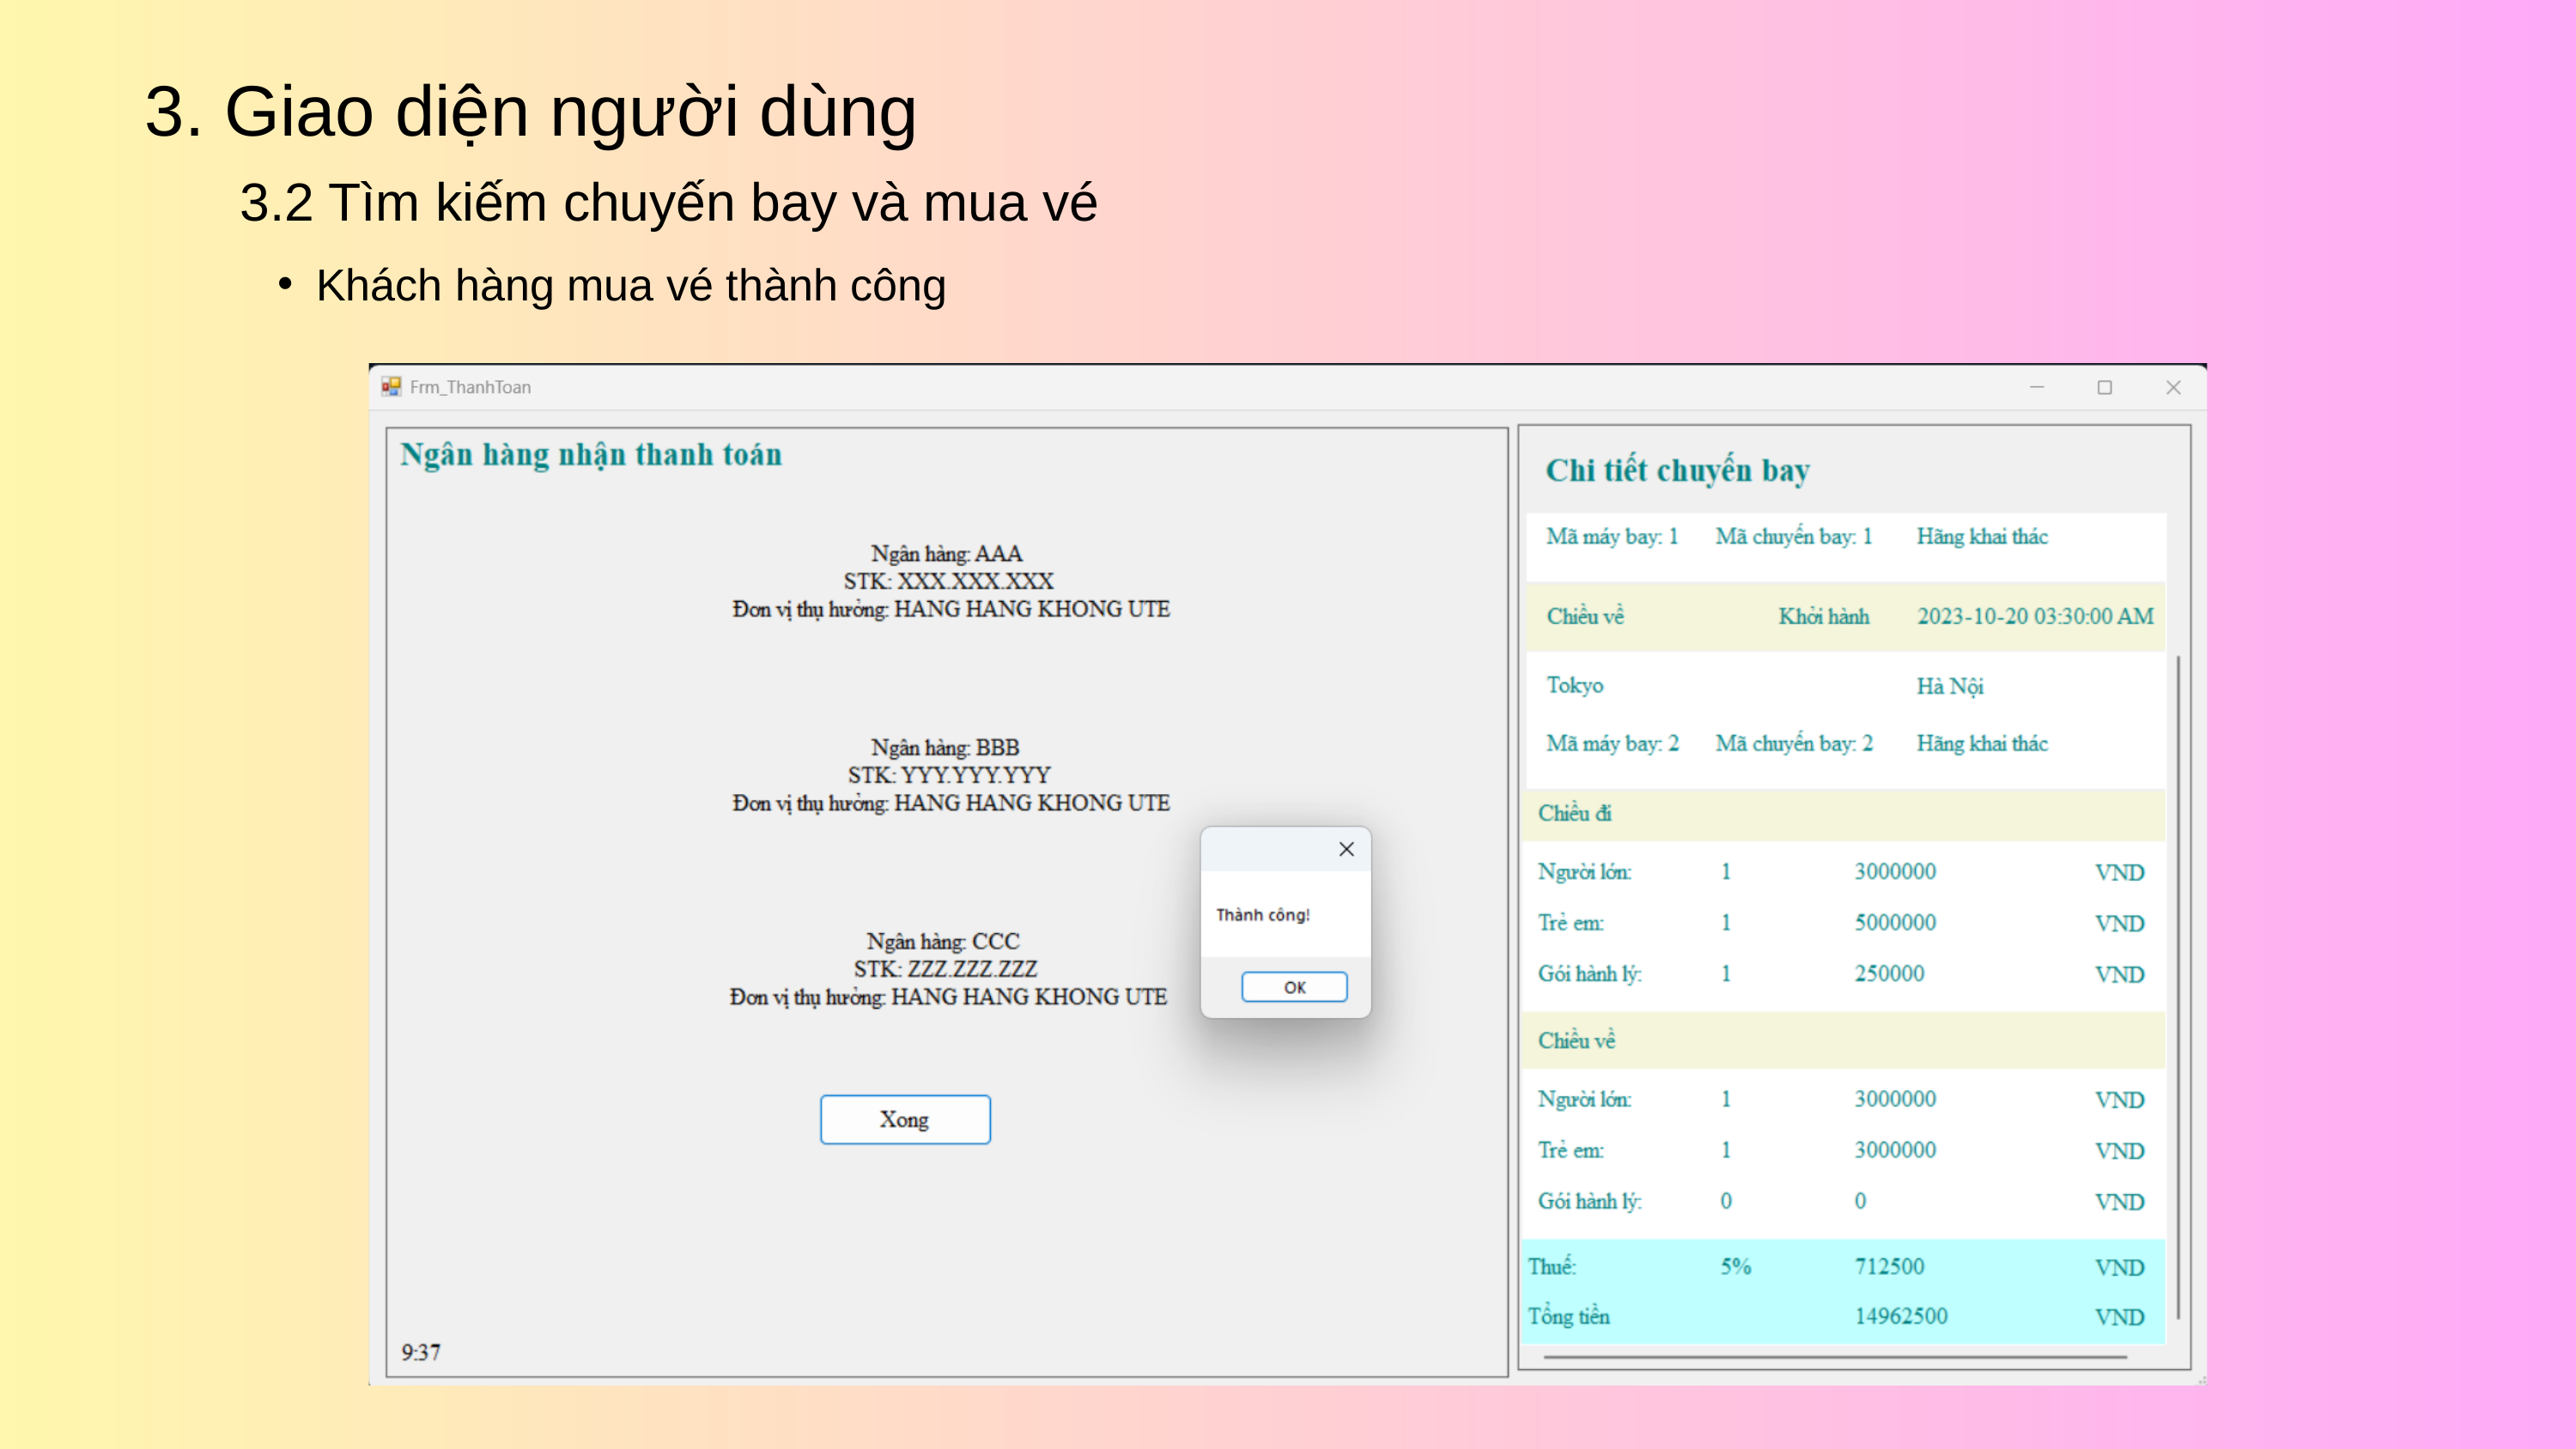

3. Giao diện người dùng
3.2 Tìm kiếm chuyến bay và mua vé
Khách hàng mua vé thành công